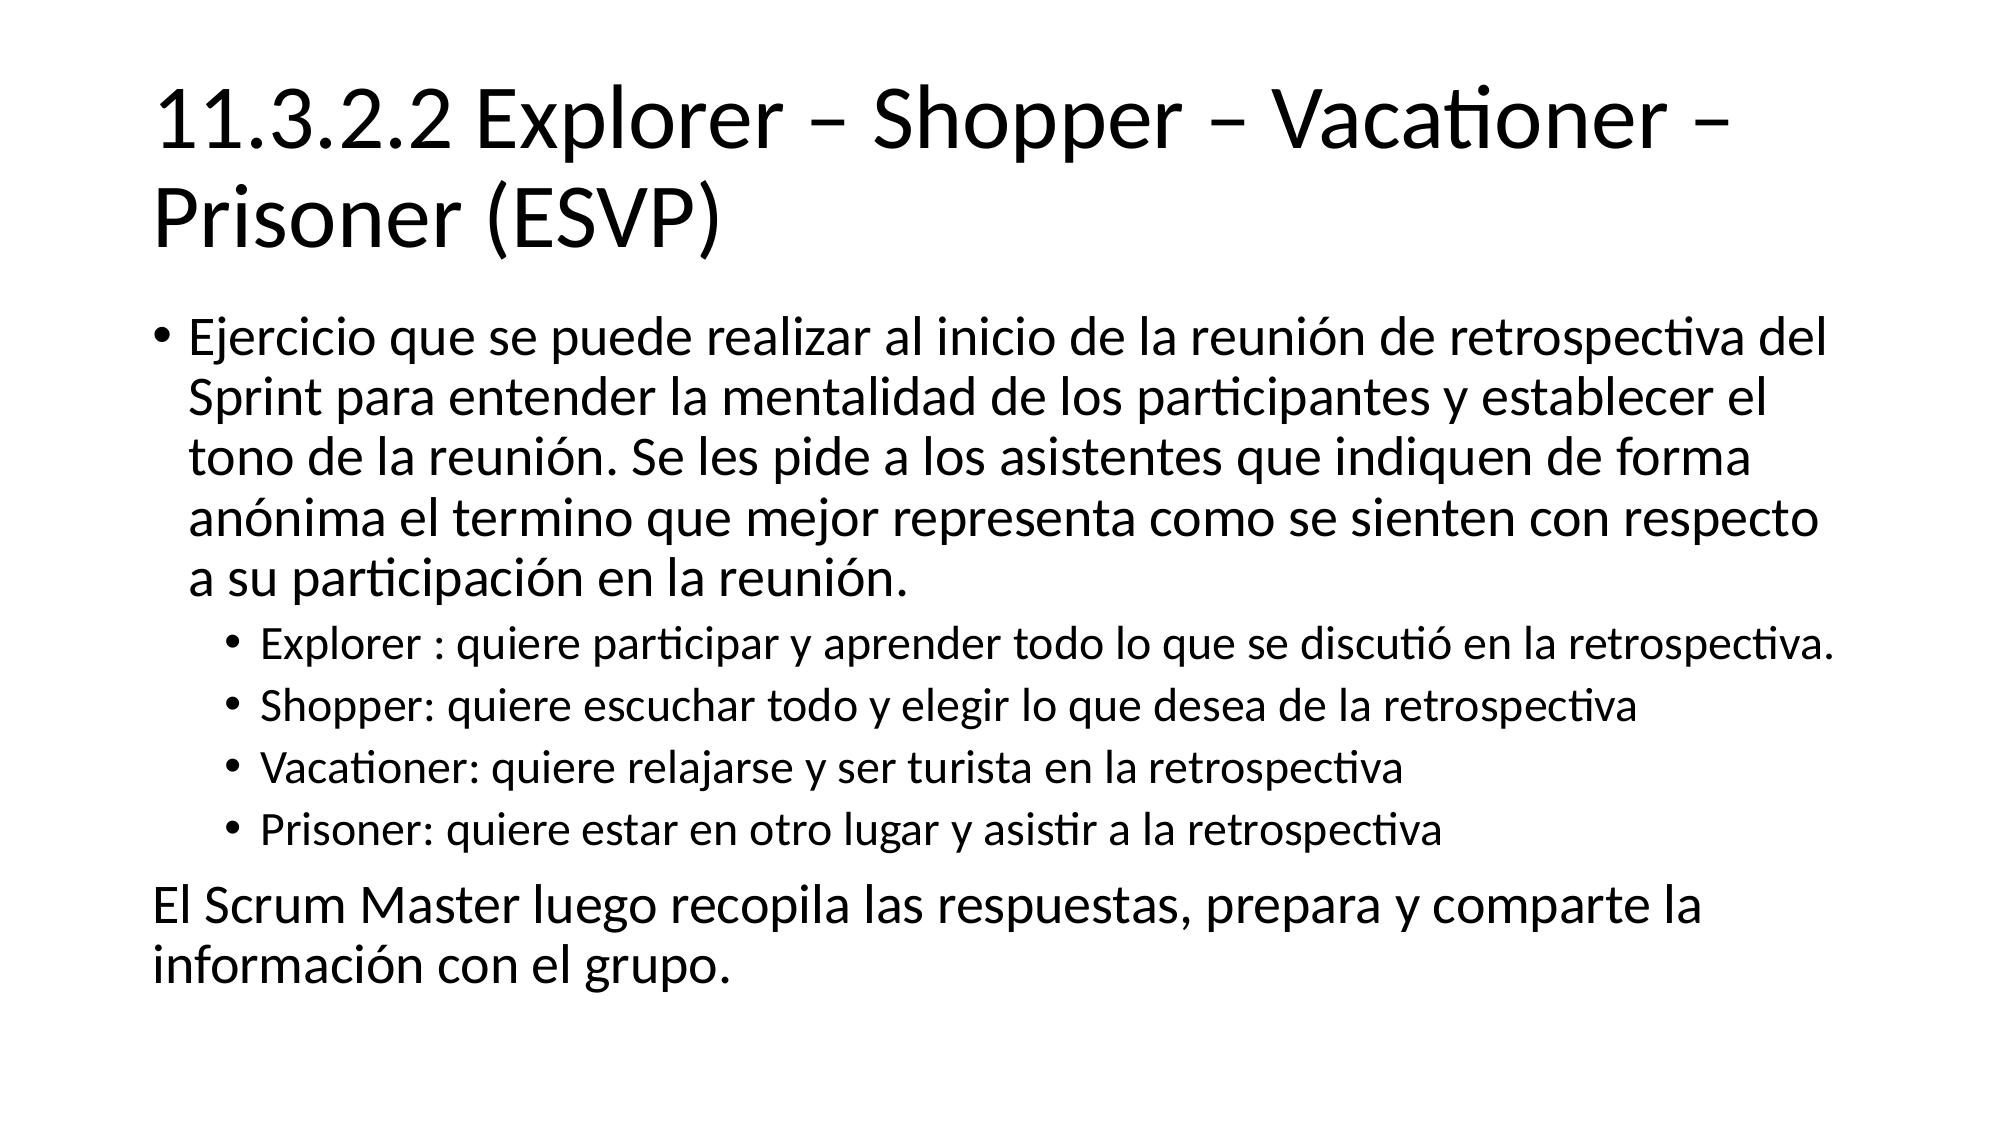

# 11.3.2.2 Explorer – Shopper – Vacationer – Prisoner (ESVP)
Ejercicio que se puede realizar al inicio de la reunión de retrospectiva del Sprint para entender la mentalidad de los participantes y establecer el tono de la reunión. Se les pide a los asistentes que indiquen de forma anónima el termino que mejor representa como se sienten con respecto a su participación en la reunión.
Explorer : quiere participar y aprender todo lo que se discutió en la retrospectiva.
Shopper: quiere escuchar todo y elegir lo que desea de la retrospectiva
Vacationer: quiere relajarse y ser turista en la retrospectiva
Prisoner: quiere estar en otro lugar y asistir a la retrospectiva
El Scrum Master luego recopila las respuestas, prepara y comparte la información con el grupo.